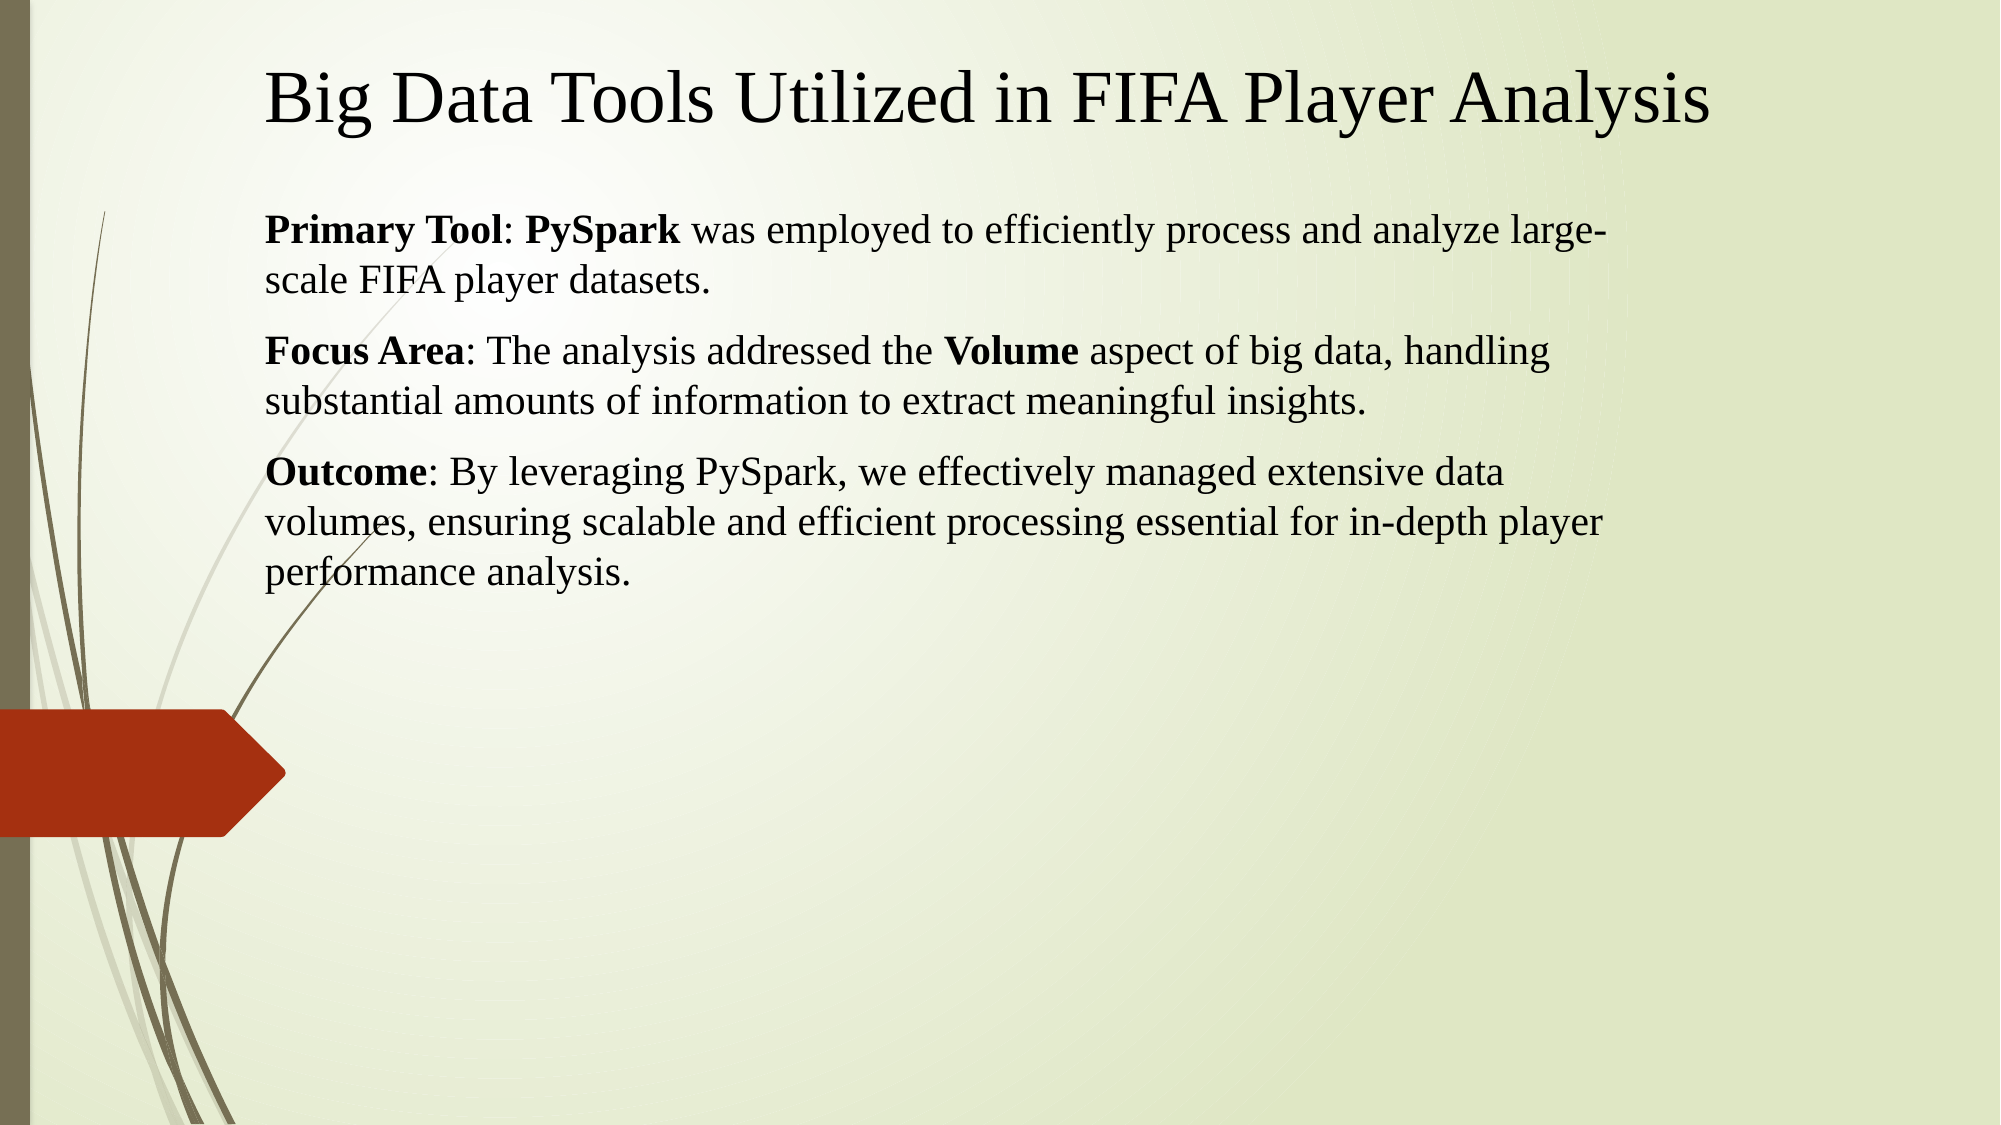

# Big Data Tools Utilized in FIFA Player Analysis
Primary Tool: PySpark was employed to efficiently process and analyze large-scale FIFA player datasets.
Focus Area: The analysis addressed the Volume aspect of big data, handling substantial amounts of information to extract meaningful insights.
Outcome: By leveraging PySpark, we effectively managed extensive data volumes, ensuring scalable and efficient processing essential for in-depth player performance analysis.